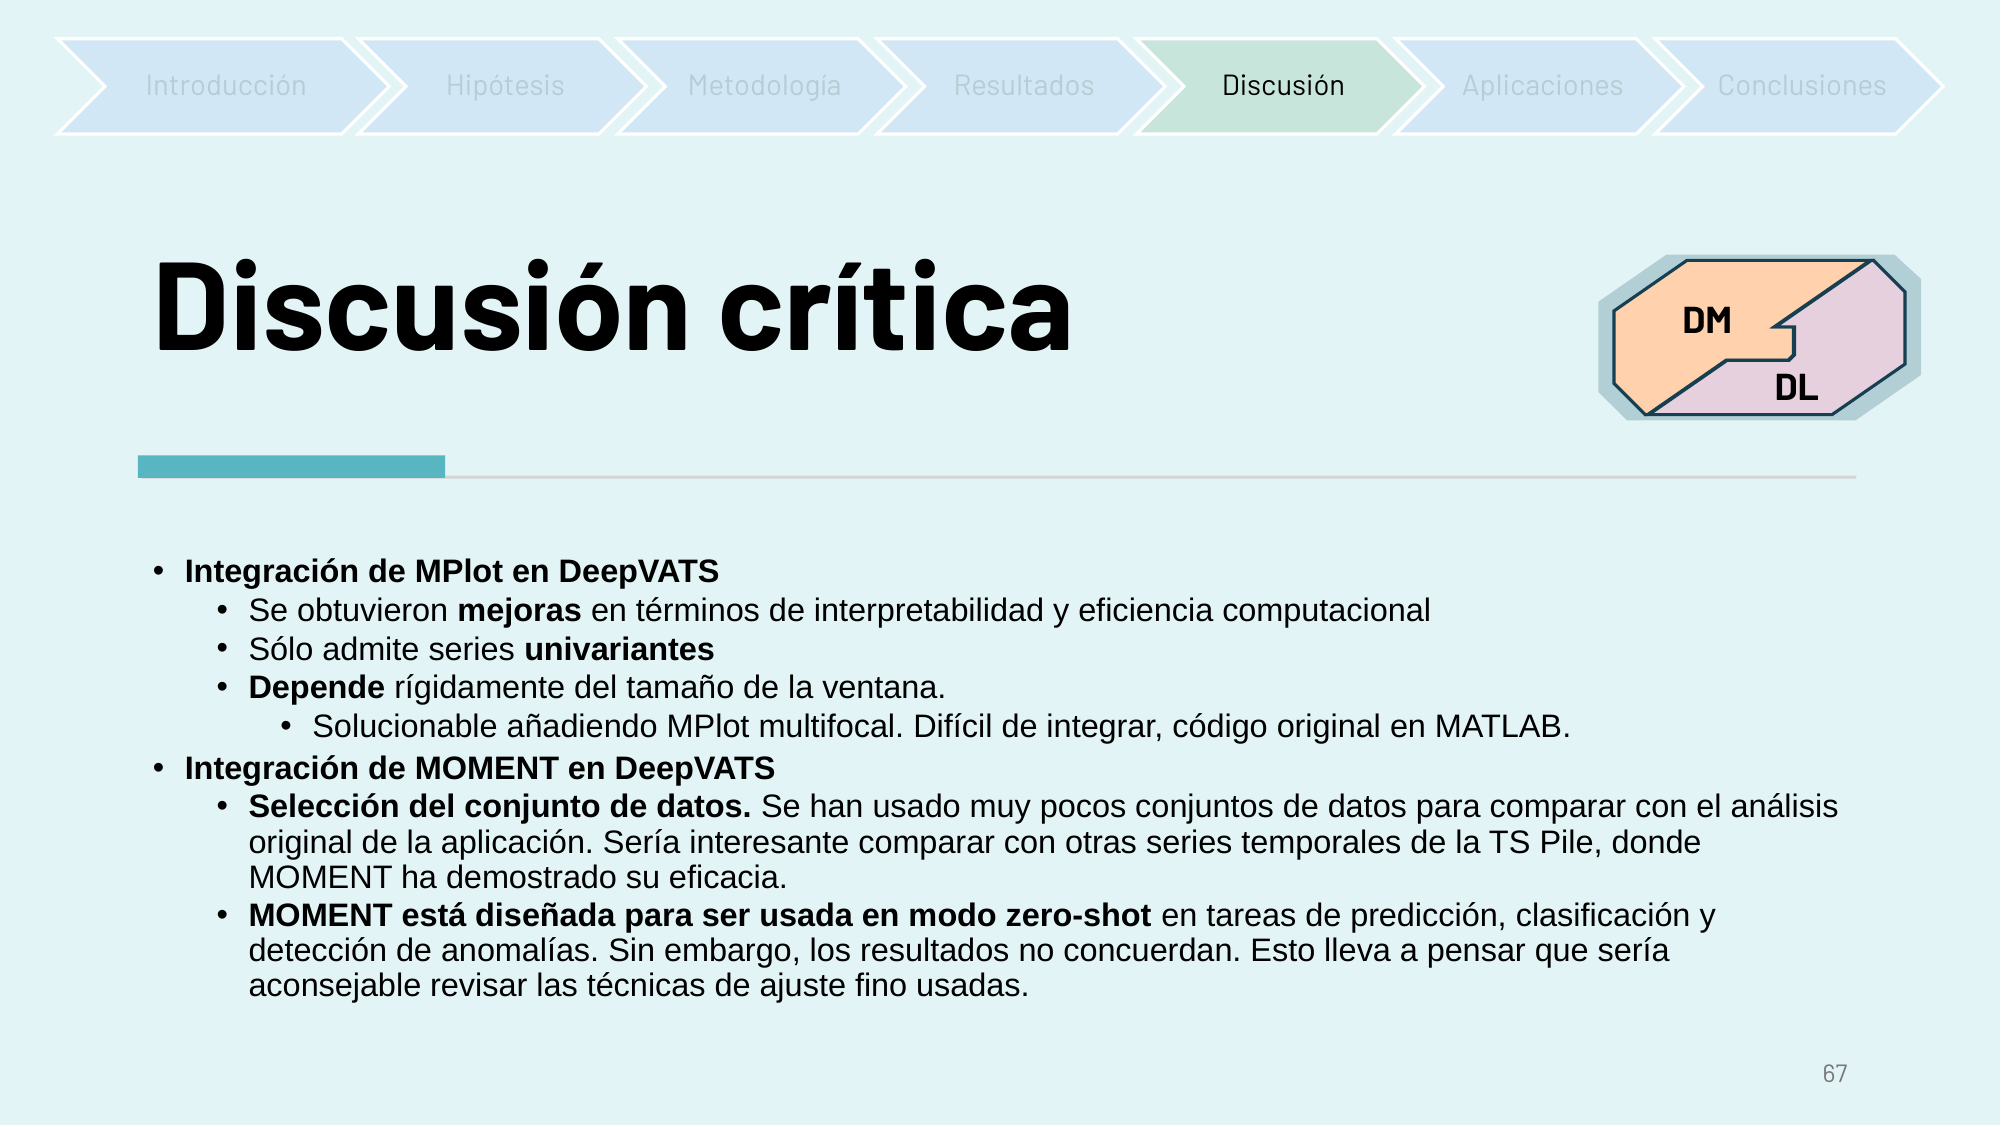

Introducción
Hipótesis
Metodología
Resultados
Discusión
Aplicaciones
Conclusiones
# Discusión crítica

DM

DL

Integración de MPlot en DeepVATS
Se obtuvieron mejoras en términos de interpretabilidad y eficiencia computacional
Sólo admite series univariantes
Depende rígidamente del tamaño de la ventana.
Solucionable añadiendo MPlot multifocal. Difícil de integrar, código original en MATLAB.
Integración de MOMENT en DeepVATS
Selección del conjunto de datos. Se han usado muy pocos conjuntos de datos para comparar con el análisis original de la aplicación. Sería interesante comparar con otras series temporales de la TS Pile, donde MOMENT ha demostrado su eficacia.
MOMENT está diseñada para ser usada en modo zero-shot en tareas de predicción, clasificación y detección de anomalías. Sin embargo, los resultados no concuerdan. Esto lleva a pensar que sería aconsejable revisar las técnicas de ajuste fino usadas.

67